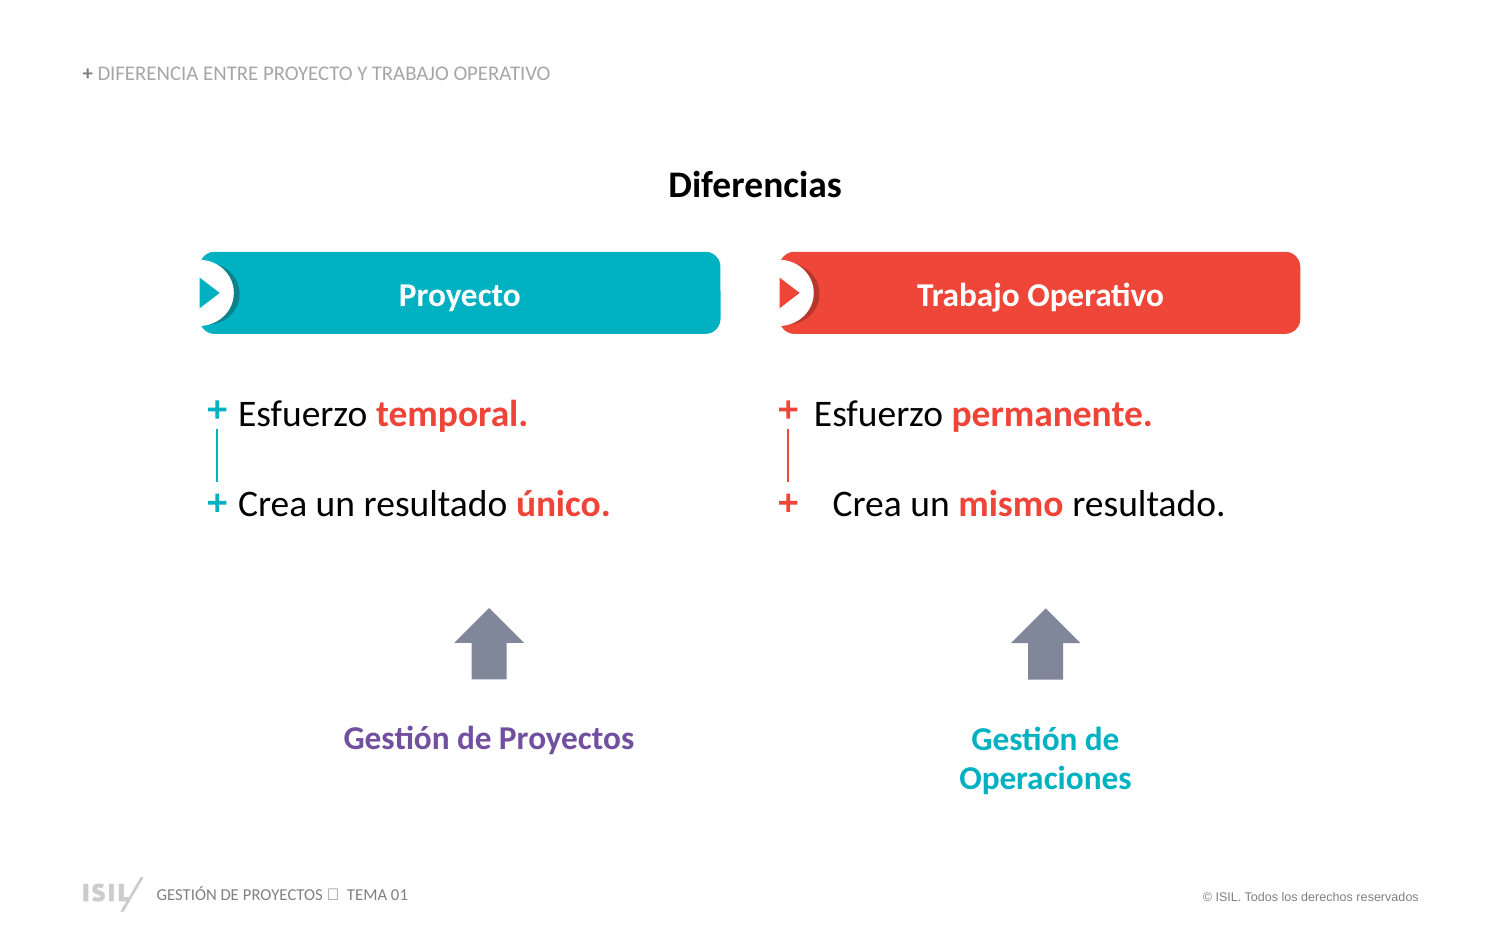

+ DIFERENCIA ENTRE PROYECTO Y TRABAJO OPERATIVO
Diferencias
Proyecto
Trabajo Operativo

Esfuerzo temporal.

Crea un resultado único.
Esfuerzo permanente.

Crea un mismo resultado.

Gestión de Proyectos
Gestión de Operaciones